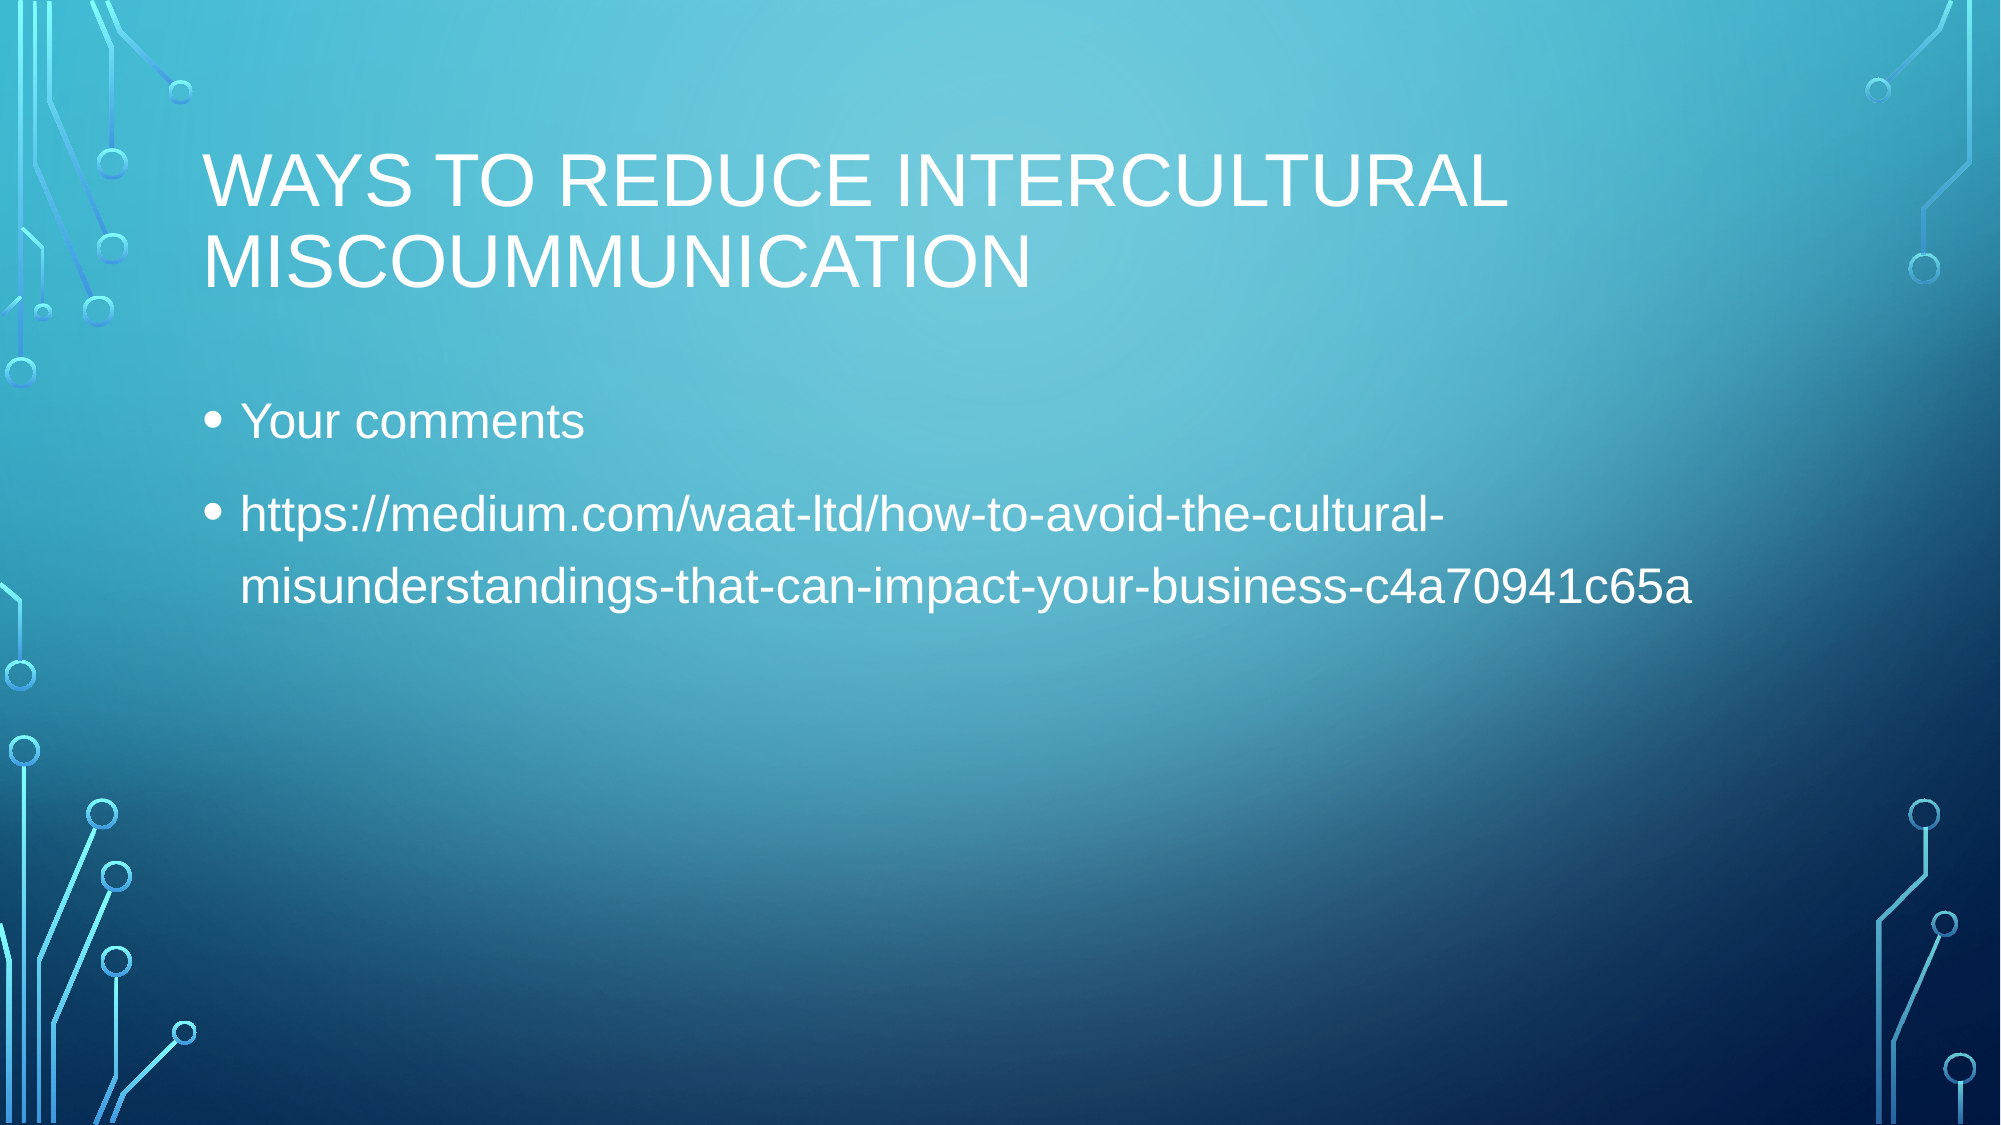

# Ways to reduce Intercultural miscoummunication
Your comments
https://medium.com/waat-ltd/how-to-avoid-the-cultural-misunderstandings-that-can-impact-your-business-c4a70941c65a